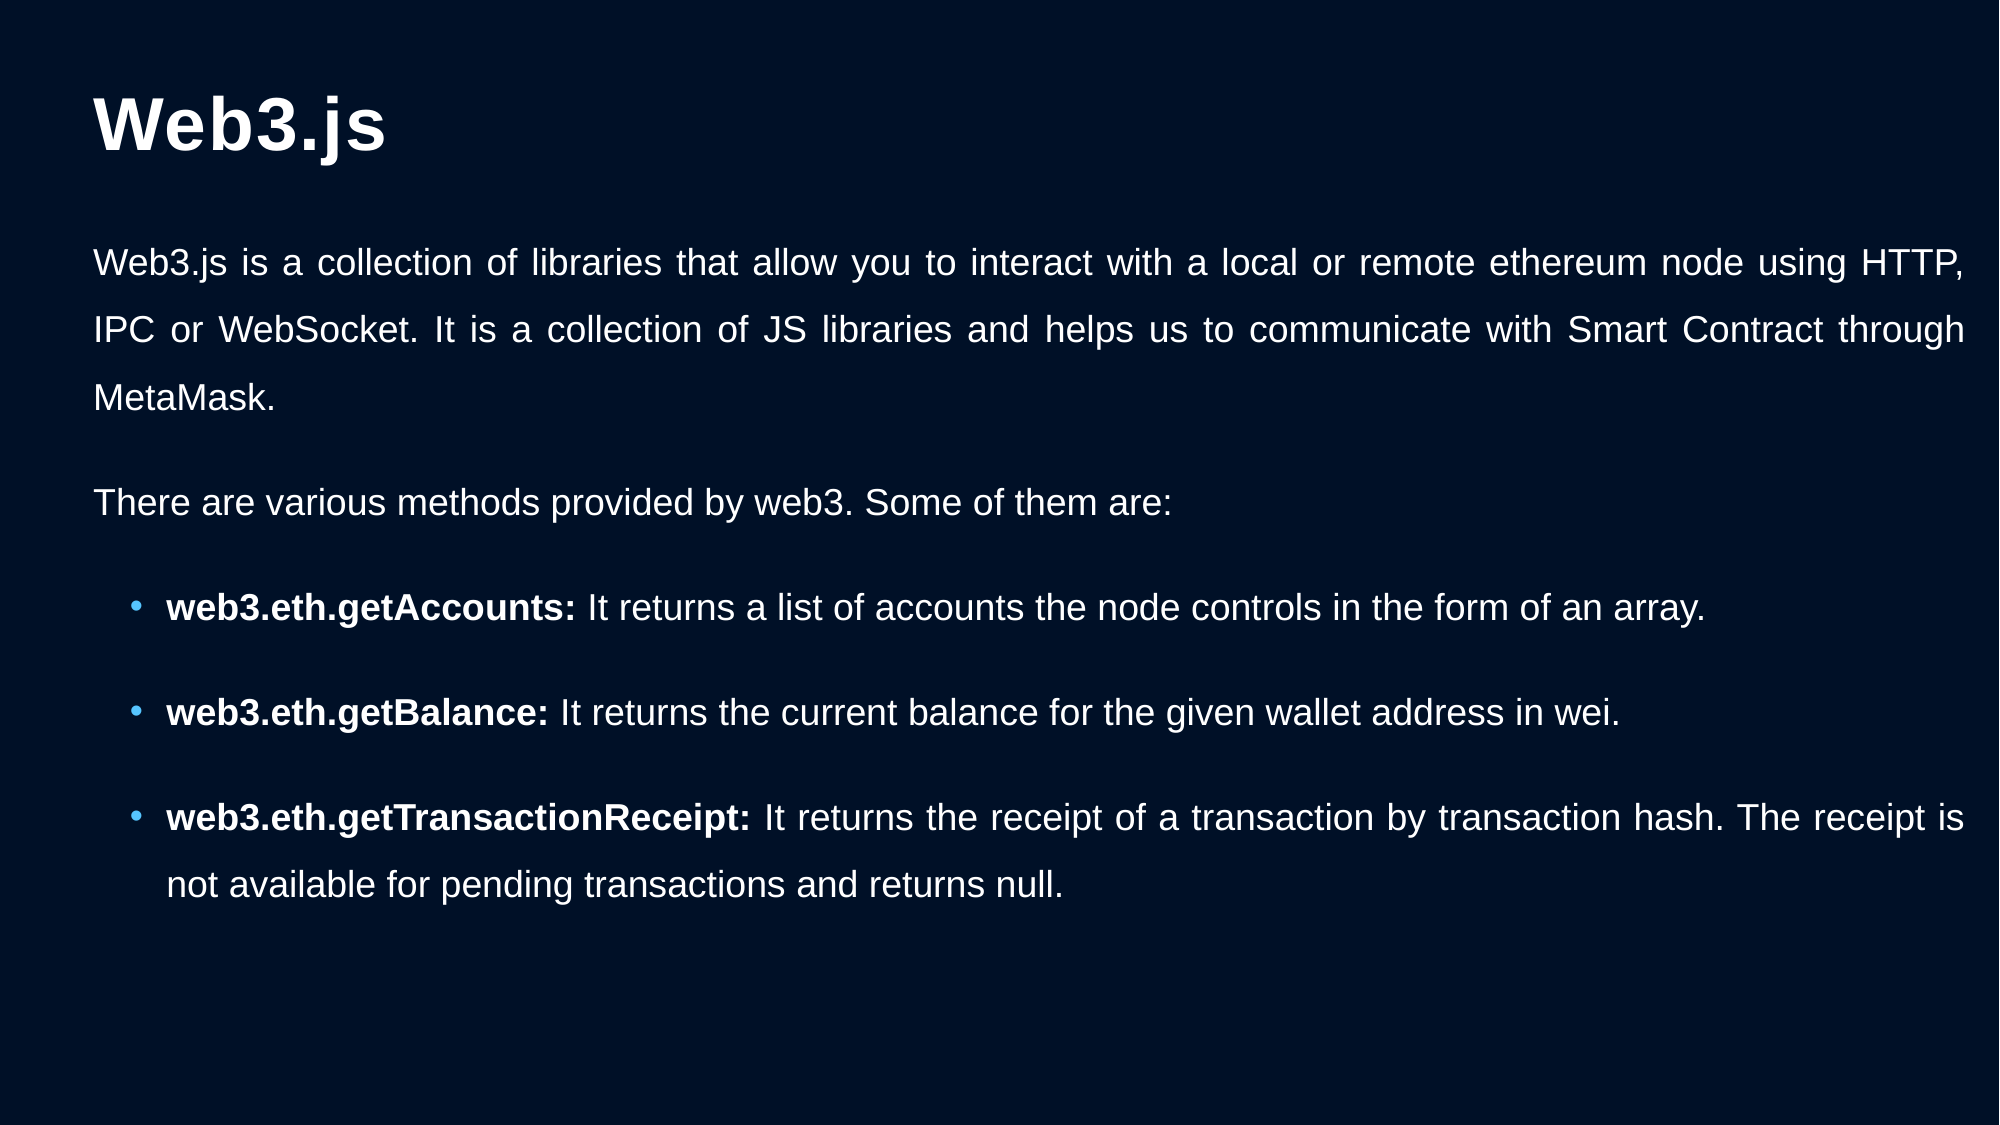

Web3.js
Web3.js is a collection of libraries that allow you to interact with a local or remote ethereum node using HTTP, IPC or WebSocket. It is a collection of JS libraries and helps us to communicate with Smart Contract through MetaMask.
There are various methods provided by web3. Some of them are:
web3.eth.getAccounts: It returns a list of accounts the node controls in the form of an array.
web3.eth.getBalance: It returns the current balance for the given wallet address in wei.
web3.eth.getTransactionReceipt: It returns the receipt of a transaction by transaction hash. The receipt is not available for pending transactions and returns null.